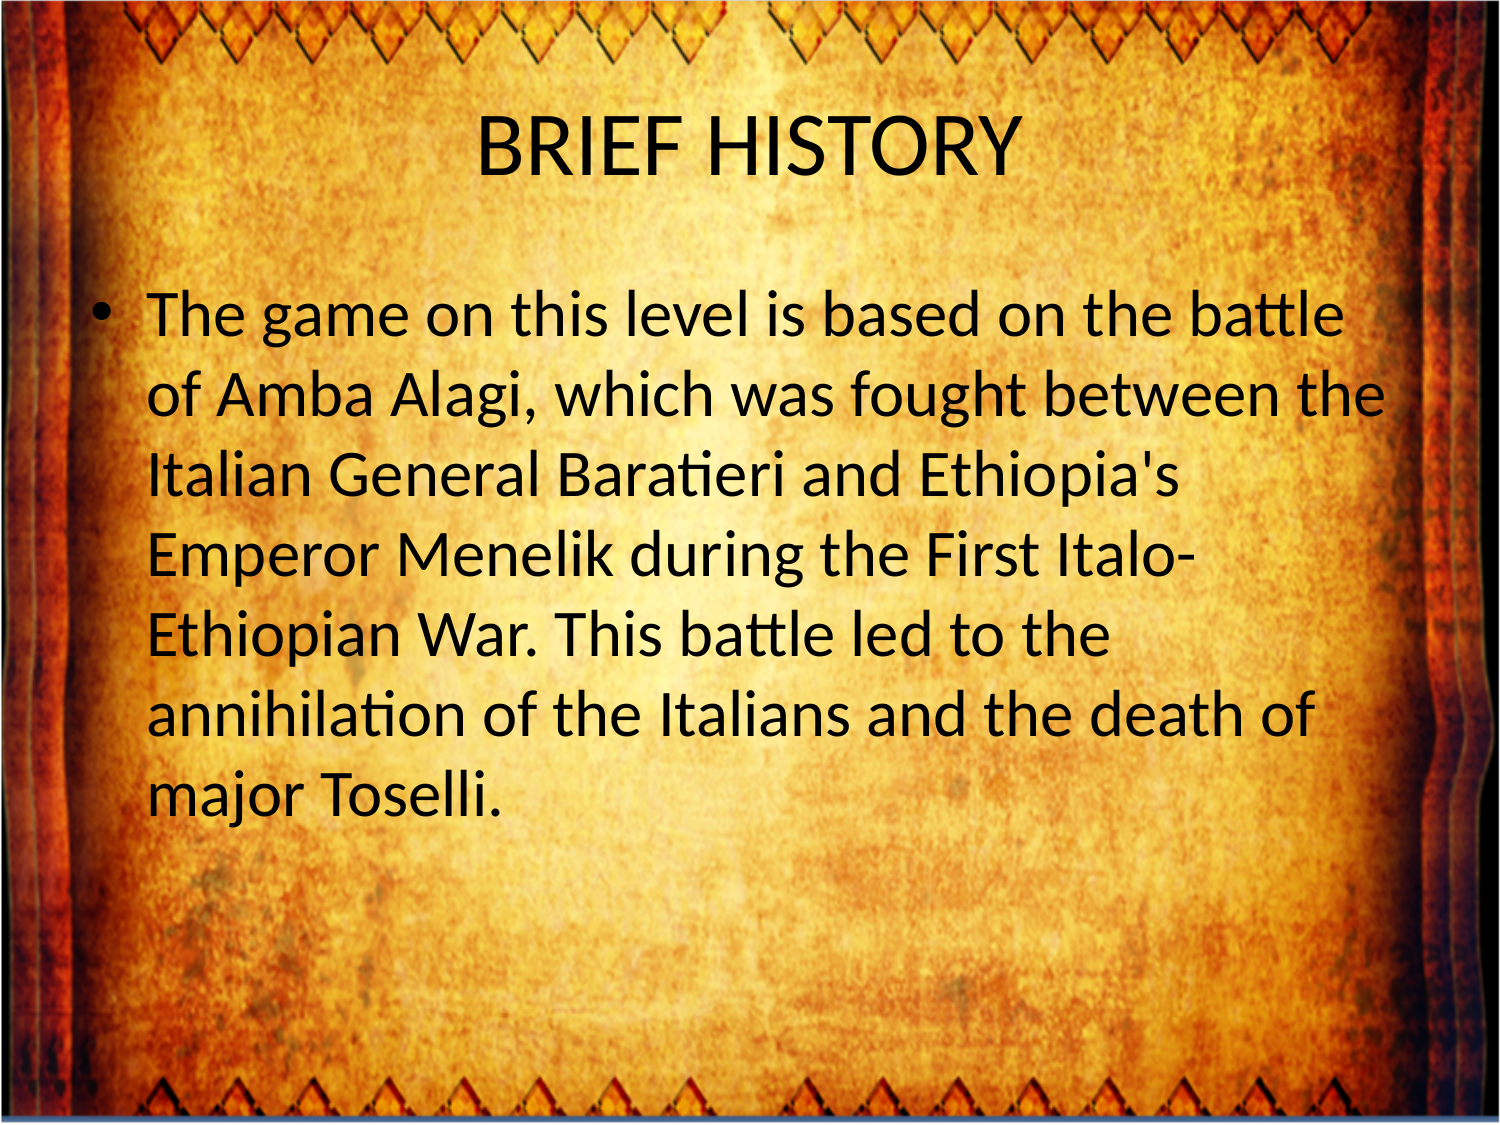

# BRIEF HISTORY
The game on this level is based on the battle of Amba Alagi, which was fought between the Italian General Baratieri and Ethiopia's Emperor Menelik during the First Italo-Ethiopian War. This battle led to the annihilation of the Italians and the death of major Toselli.